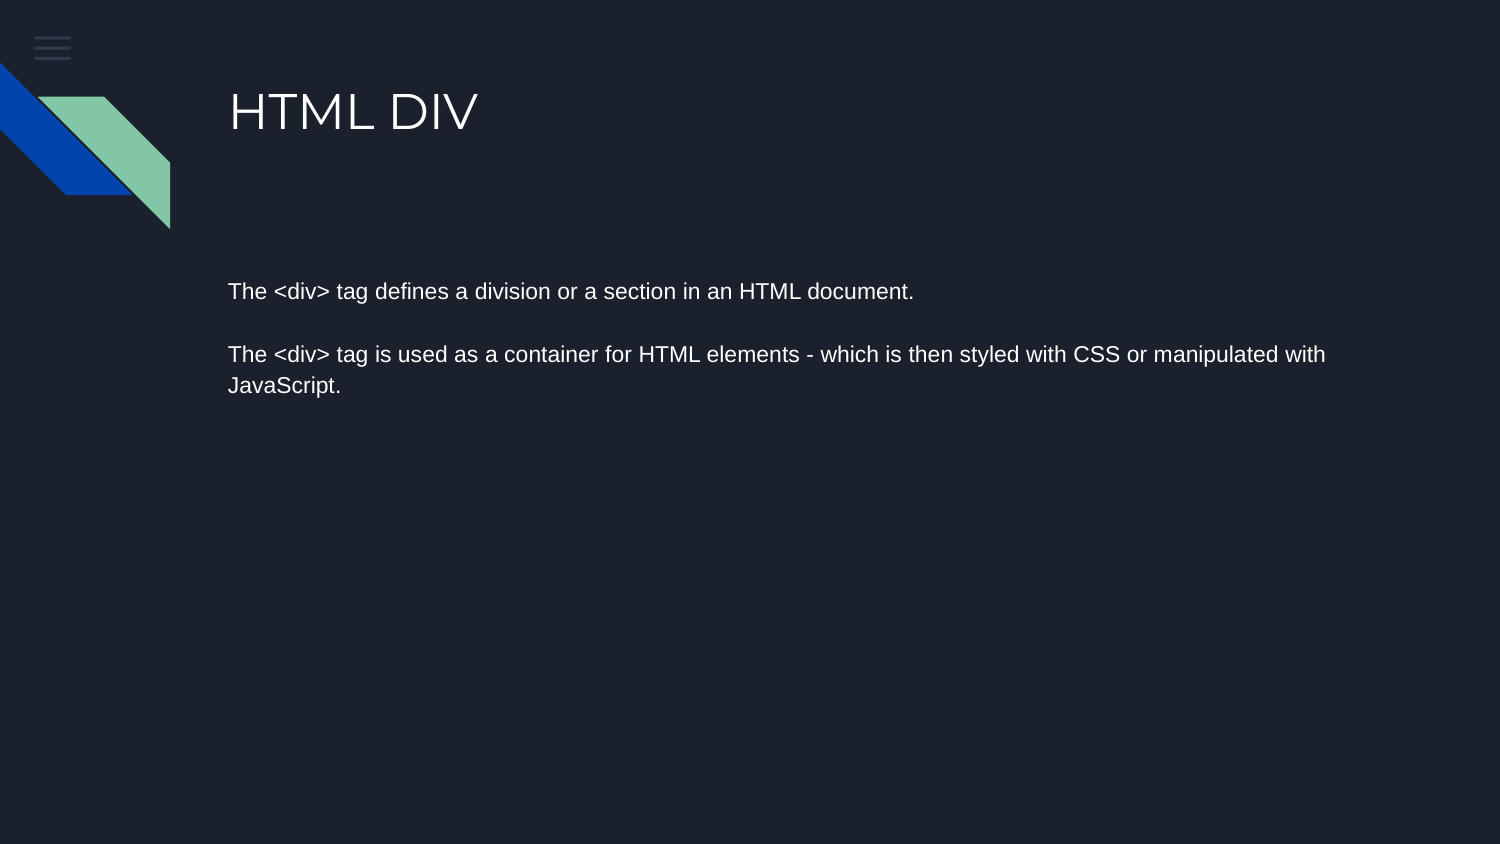

# HTML DIV
The <div> tag defines a division or a section in an HTML document.

The <div> tag is used as a container for HTML elements - which is then styled with CSS or manipulated with JavaScript.